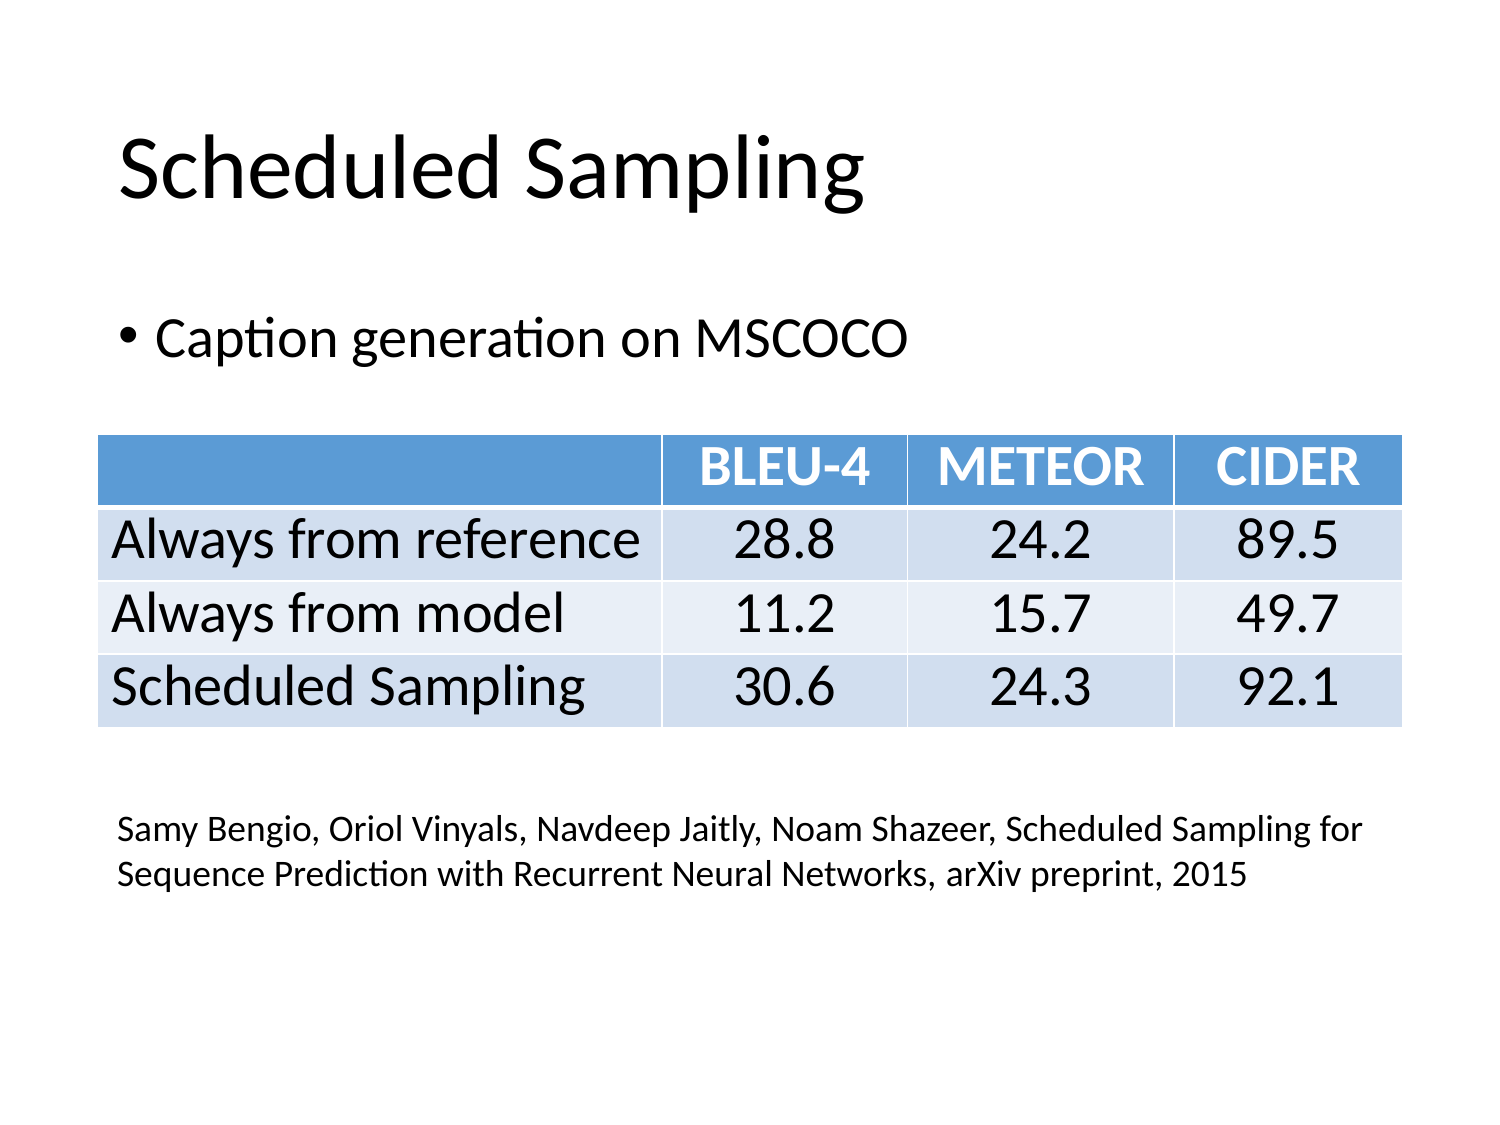

# Scheduled Sampling
Caption generation on MSCOCO
|  | BLEU-4 | METEOR | CIDER |
| --- | --- | --- | --- |
| Always from reference | 28.8 | 24.2 | 89.5 |
| Always from model | 11.2 | 15.7 | 49.7 |
| Scheduled Sampling | 30.6 | 24.3 | 92.1 |
Samy Bengio, Oriol Vinyals, Navdeep Jaitly, Noam Shazeer, Scheduled Sampling for Sequence Prediction with Recurrent Neural Networks, arXiv preprint, 2015